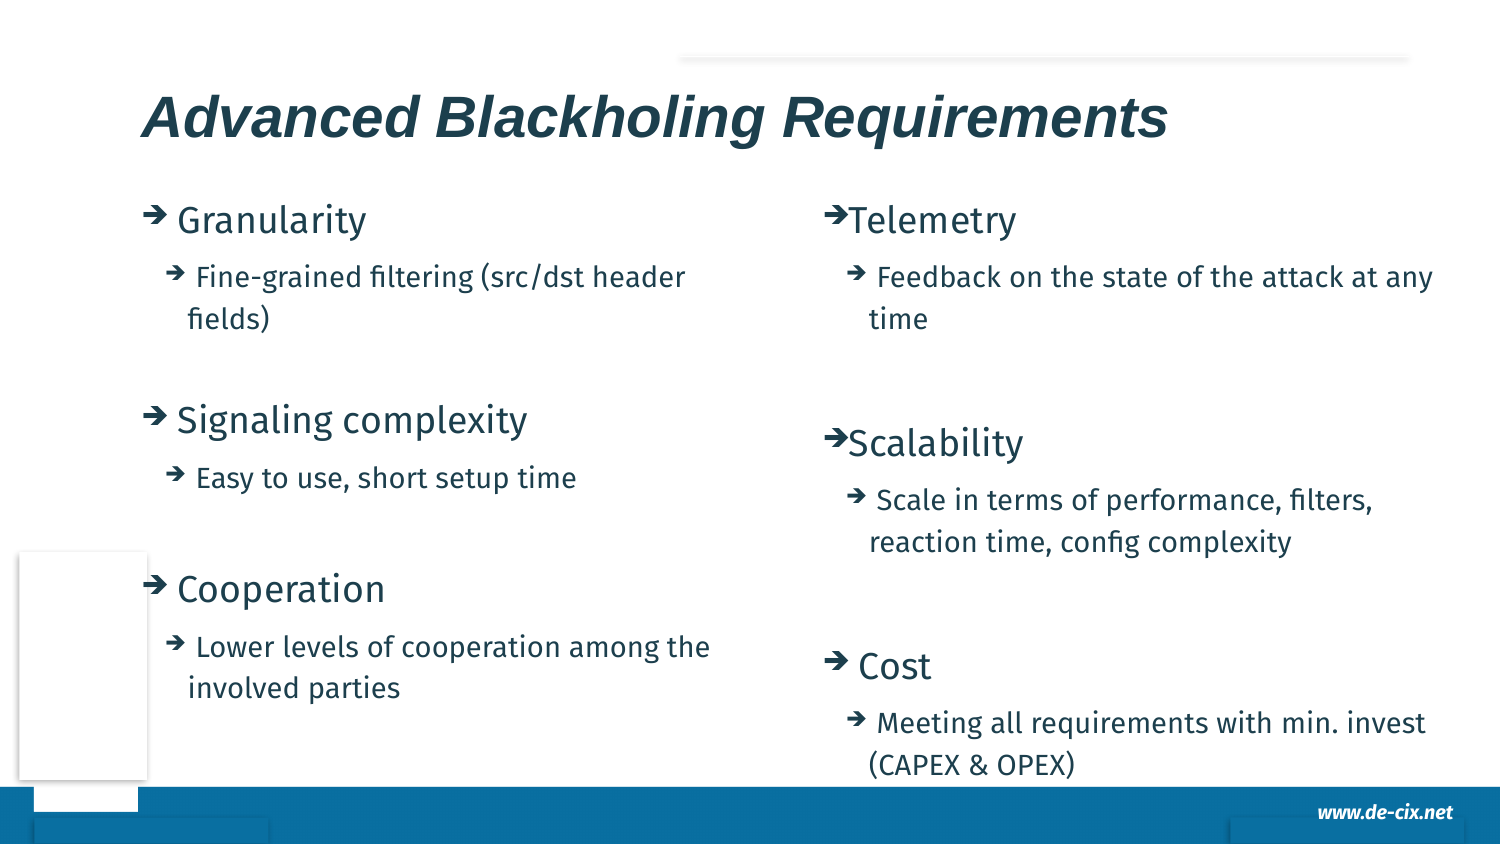

# Advanced Blackholing Requirements
 Granularity
 Fine-grained filtering (src/dst header fields)
 Signaling complexity
 Easy to use, short setup time

 Cooperation
 Lower levels of cooperation among the involved parties
Telemetry
 Feedback on the state of the attack at any time

Scalability
 Scale in terms of performance, filters, reaction time, config complexity

 Cost
 Meeting all requirements with min. invest (CAPEX & OPEX)